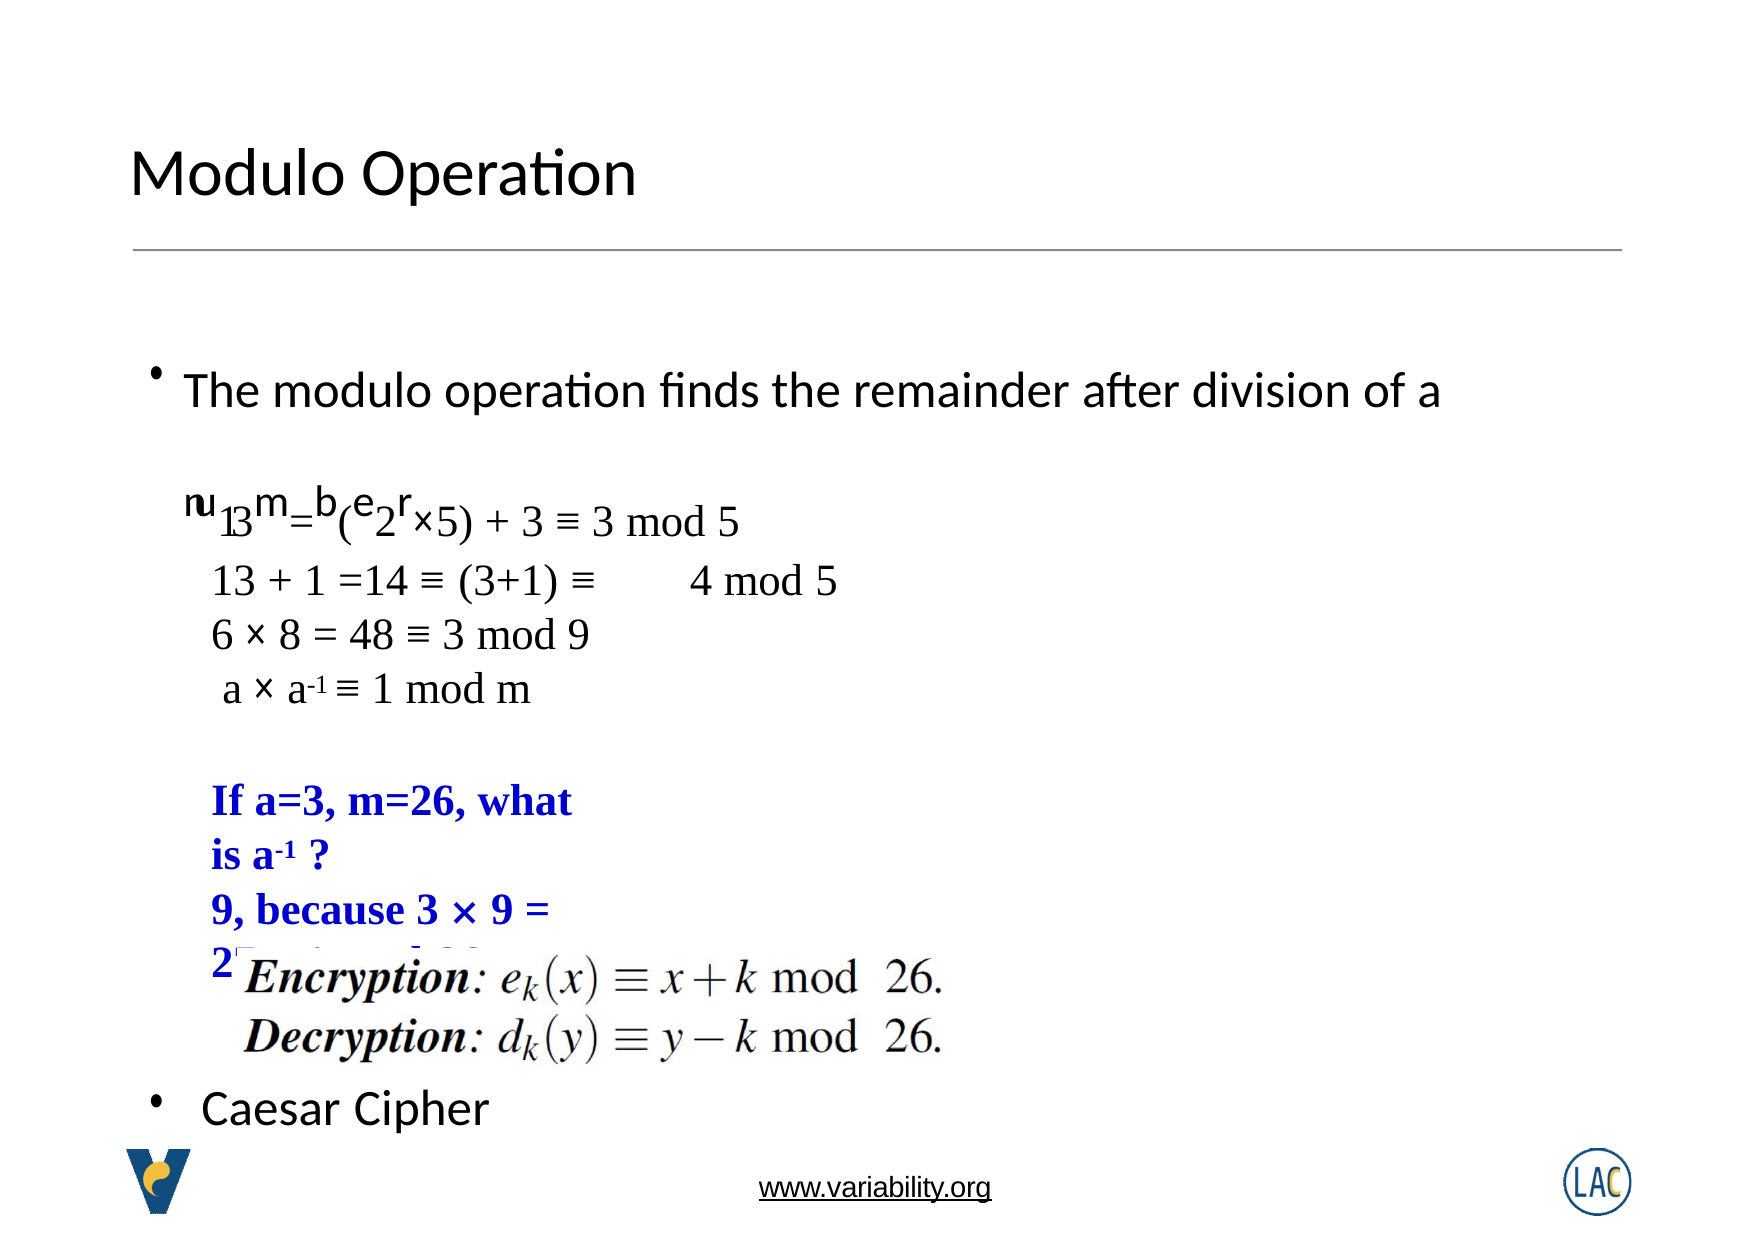

# Modulo Operation
The modulo operation finds the remainder after division of a  nu13m=b(e2r× 5) + 3 ≡ 3 mod 5
13 + 1 =14 ≡ (3+1) ≡	4 mod 5
6 × 8 = 48 ≡ 3 mod 9  a × a-1 ≡ 1 mod m

If a=3, m=26, what is a-1 ?
9, because 3 × 9 = 27 ≡ 1 mod 26

Caesar Cipher

www.variability.org